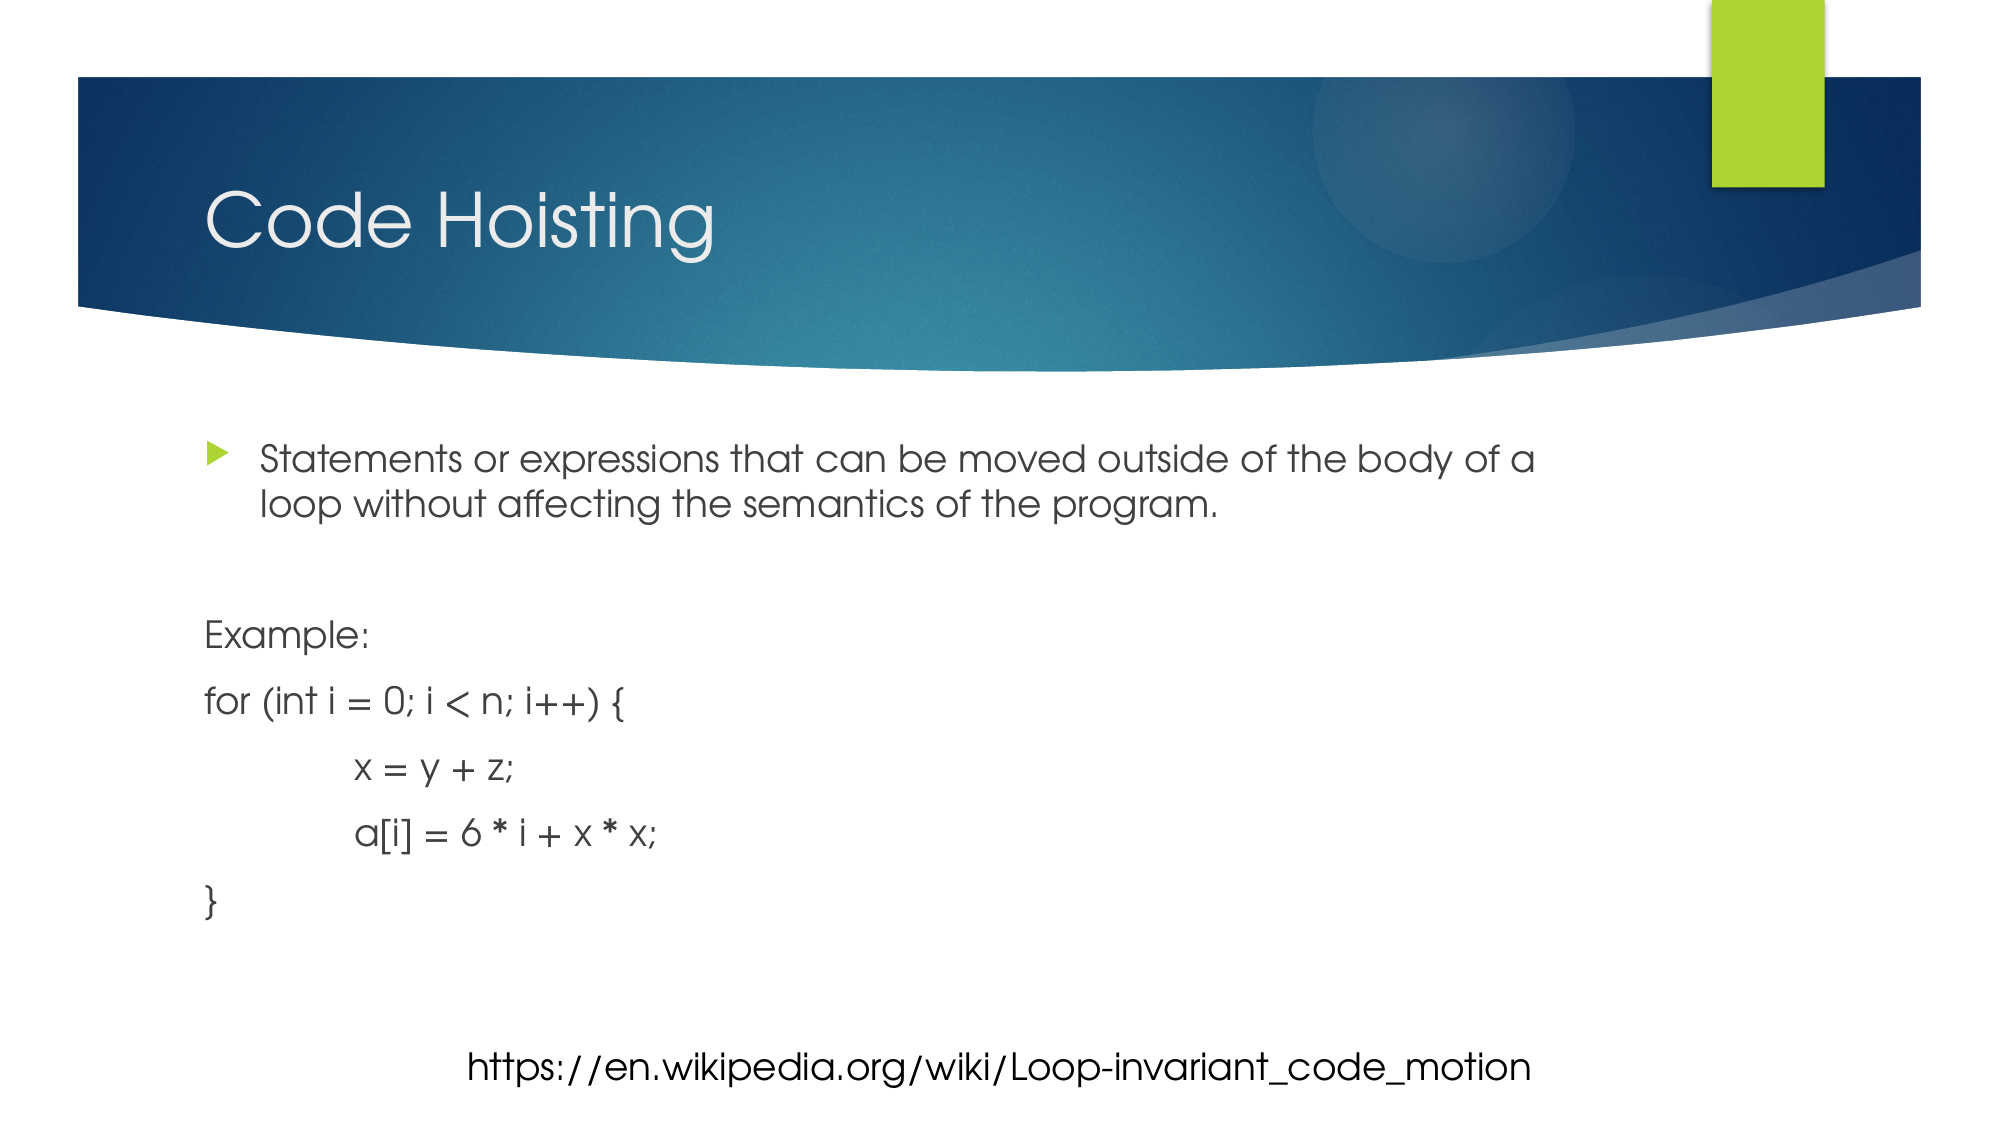

# Code Hoisting
Statements or expressions that can be moved outside of the body of a loop without affecting the semantics of the program.

Example:
for (int i = 0; i < n; i++) {
	x = y + z;
	a[i] = 6 * i + x * x;
}
https://en.wikipedia.org/wiki/Loop-invariant_code_motion